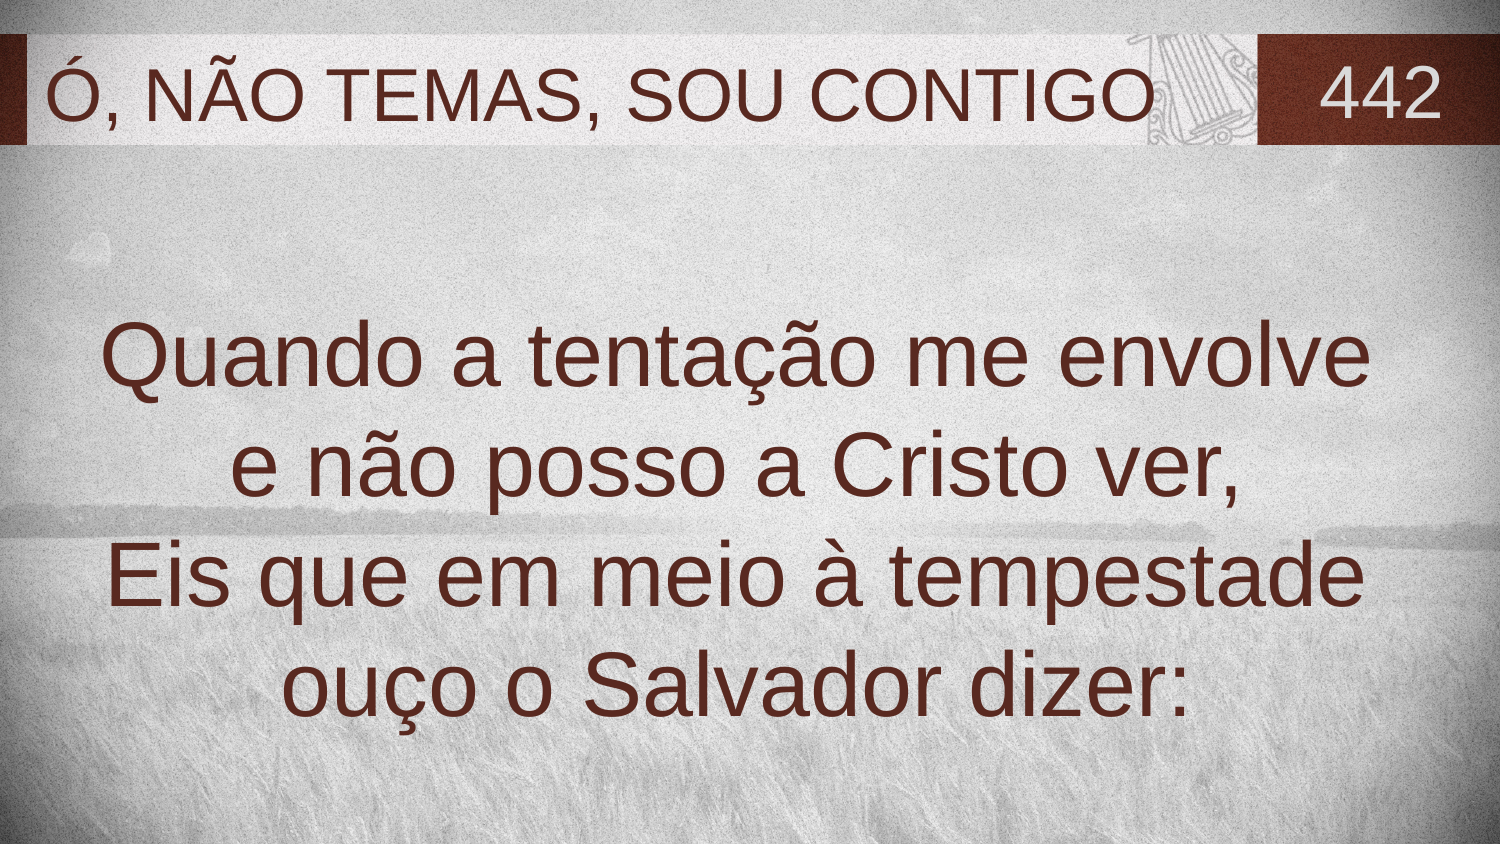

# Ó, NÃO TEMAS, SOU CONTIGO
442
Quando a tentação me envolve
e não posso a Cristo ver,
Eis que em meio à tempestade
ouço o Salvador dizer: